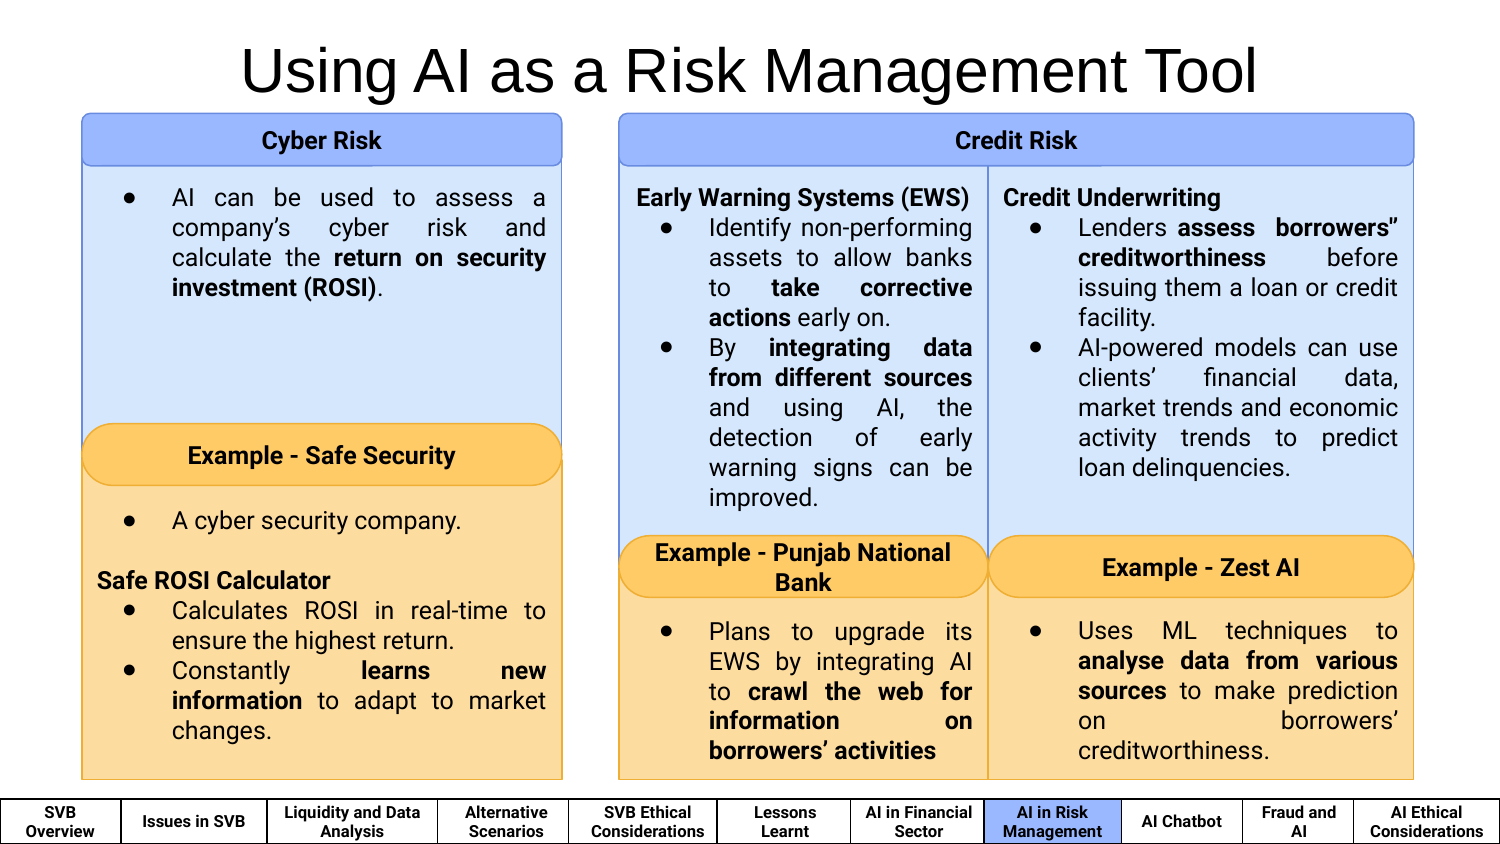

# Using AI as a Risk Management Tool
Cyber Risk

AI can be used to assess a company’s cyber risk and calculate the return on security investment (ROSI).
Example - Safe Security

A cyber security company.

Safe ROSI Calculator
Calculates ROSI in real-time to ensure the highest return.
Constantly learns new information to adapt to market changes.
Credit Risk

Early Warning Systems (EWS)
Identify non-performing assets to allow banks to take corrective actions early on.
By integrating data from different sources and using AI, the detection of early warning signs can be improved.

Credit Underwriting
Lenders assess  borrowers'’ creditworthiness before issuing them a loan or credit facility.
AI-powered models can use clients’ financial data, market trends and economic activity trends to predict loan delinquencies.
Example - Punjab National Bank
Example - Zest AI

Uses ML techniques to analyse data from various sources to make prediction on borrowers’ creditworthiness.

Plans to upgrade its EWS by integrating AI to crawl the web for information on borrowers’ activities
SVB Overview
Issues in SVB
Liquidity and Data Analysis
Alternative Scenarios
SVB Ethical Considerations
Lessons Learnt
AI in Financial Sector
AI in Risk Management
AI Chatbot
Fraud and AI
AI Ethical Considerations